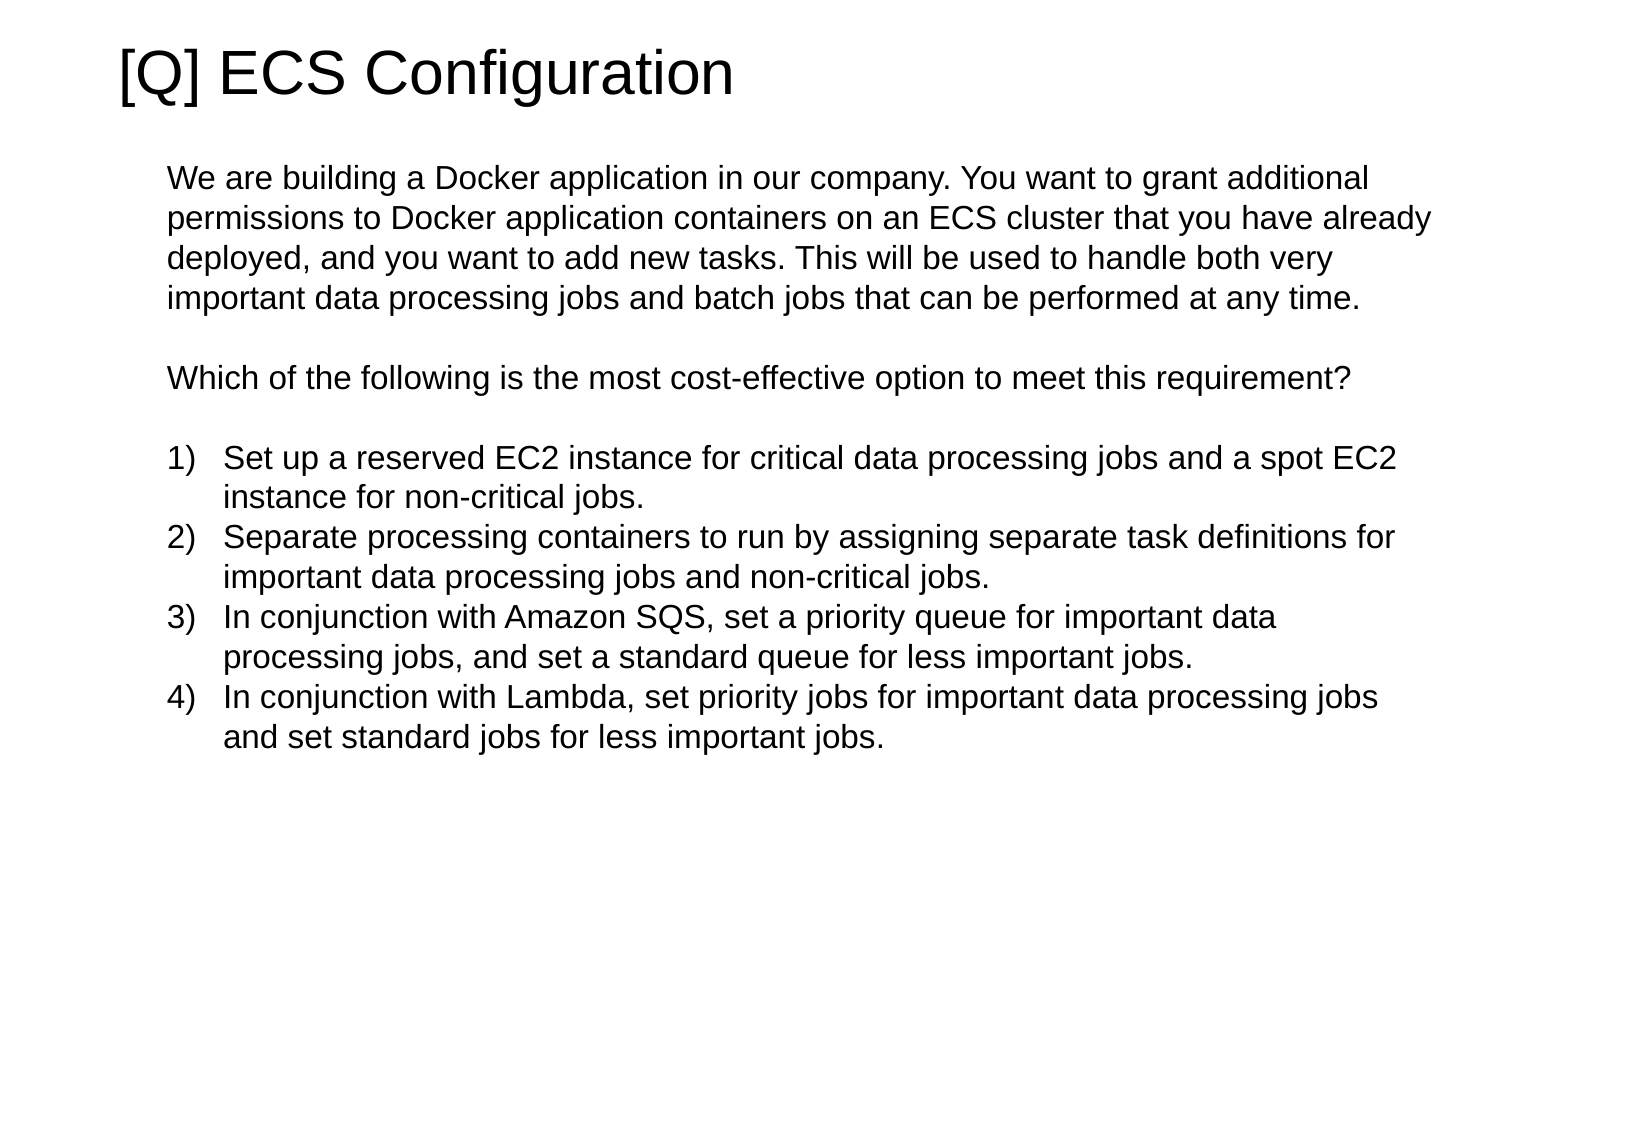

[Q] ECS Configuration
We are building a Docker application in our company. You want to grant additional permissions to Docker application containers on an ECS cluster that you have already deployed, and you want to add new tasks. This will be used to handle both very important data processing jobs and batch jobs that can be performed at any time.

Which of the following is the most cost-effective option to meet this requirement?

Set up a reserved EC2 instance for critical data processing jobs and a spot EC2 instance for non-critical jobs.
Separate processing containers to run by assigning separate task definitions for important data processing jobs and non-critical jobs.
In conjunction with Amazon SQS, set a priority queue for important data processing jobs, and set a standard queue for less important jobs.
In conjunction with Lambda, set priority jobs for important data processing jobs and set standard jobs for less important jobs.